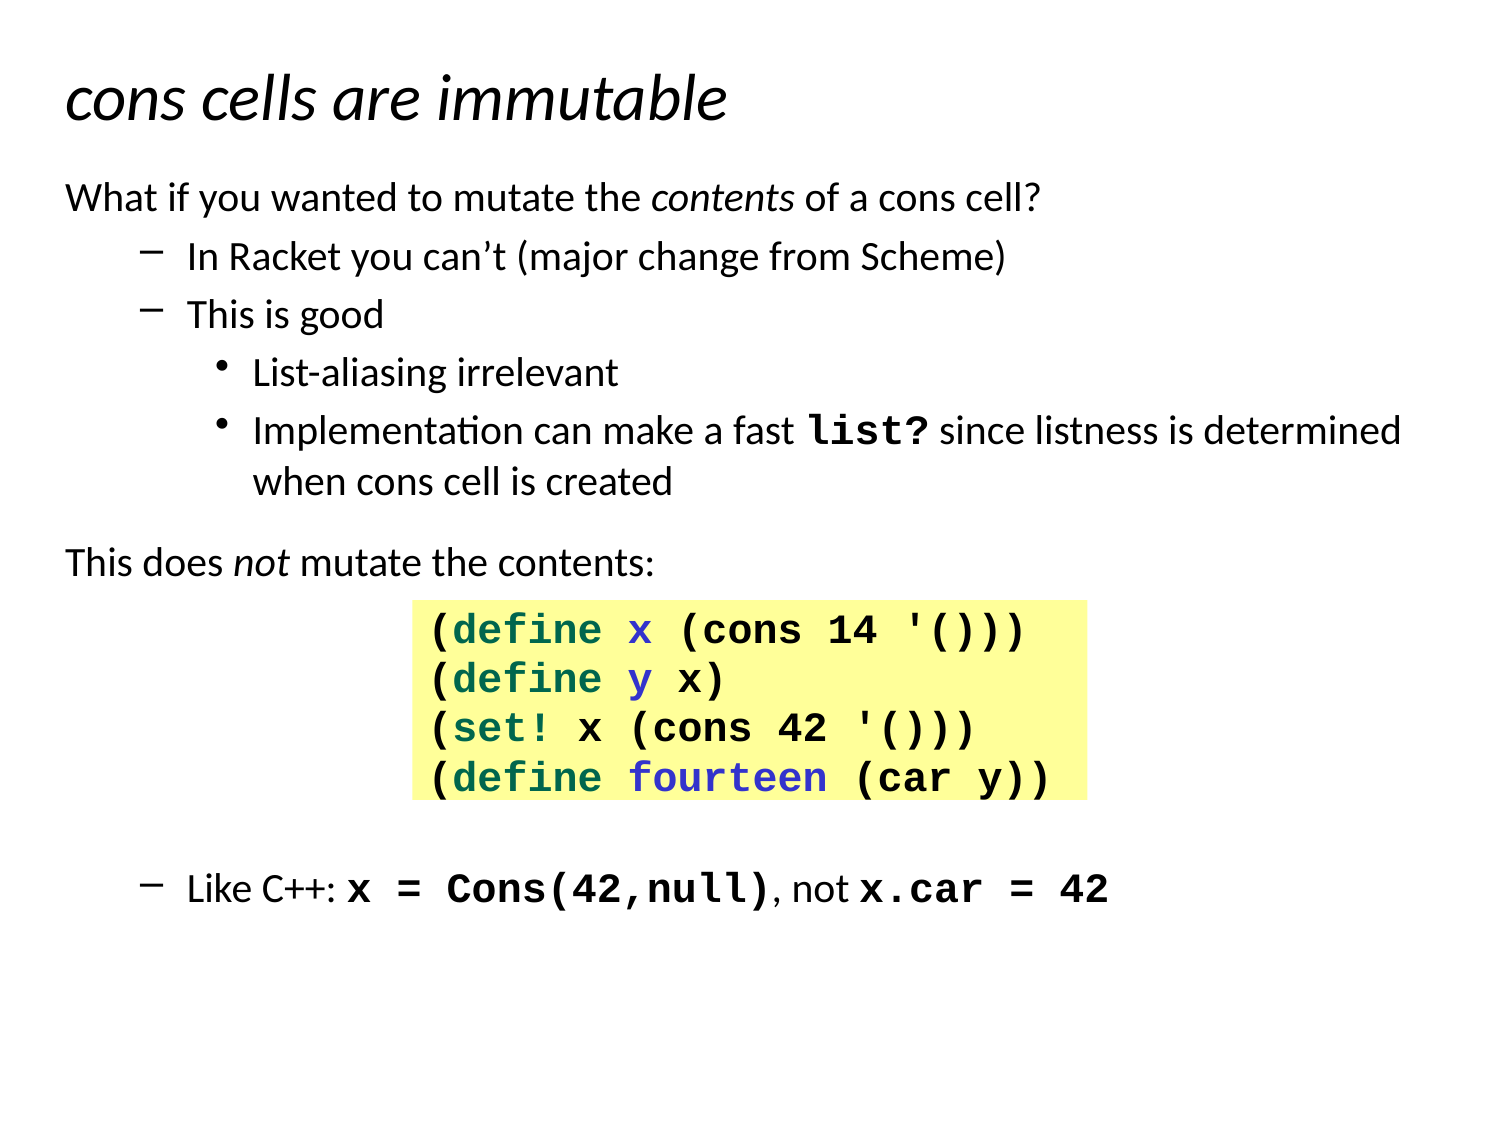

# cons cells are immutable
What if you wanted to mutate the contents of a cons cell?
In Racket you can’t (major change from Scheme)
This is good
List-aliasing irrelevant
Implementation can make a fast list? since listness is determined when cons cell is created

This does not mutate the contents:

Like C++: x = Cons(42,null), not x.car = 42
(define x (cons 14 '()))
(define y x)
(set! x (cons 42 '()))
(define fourteen (car y))